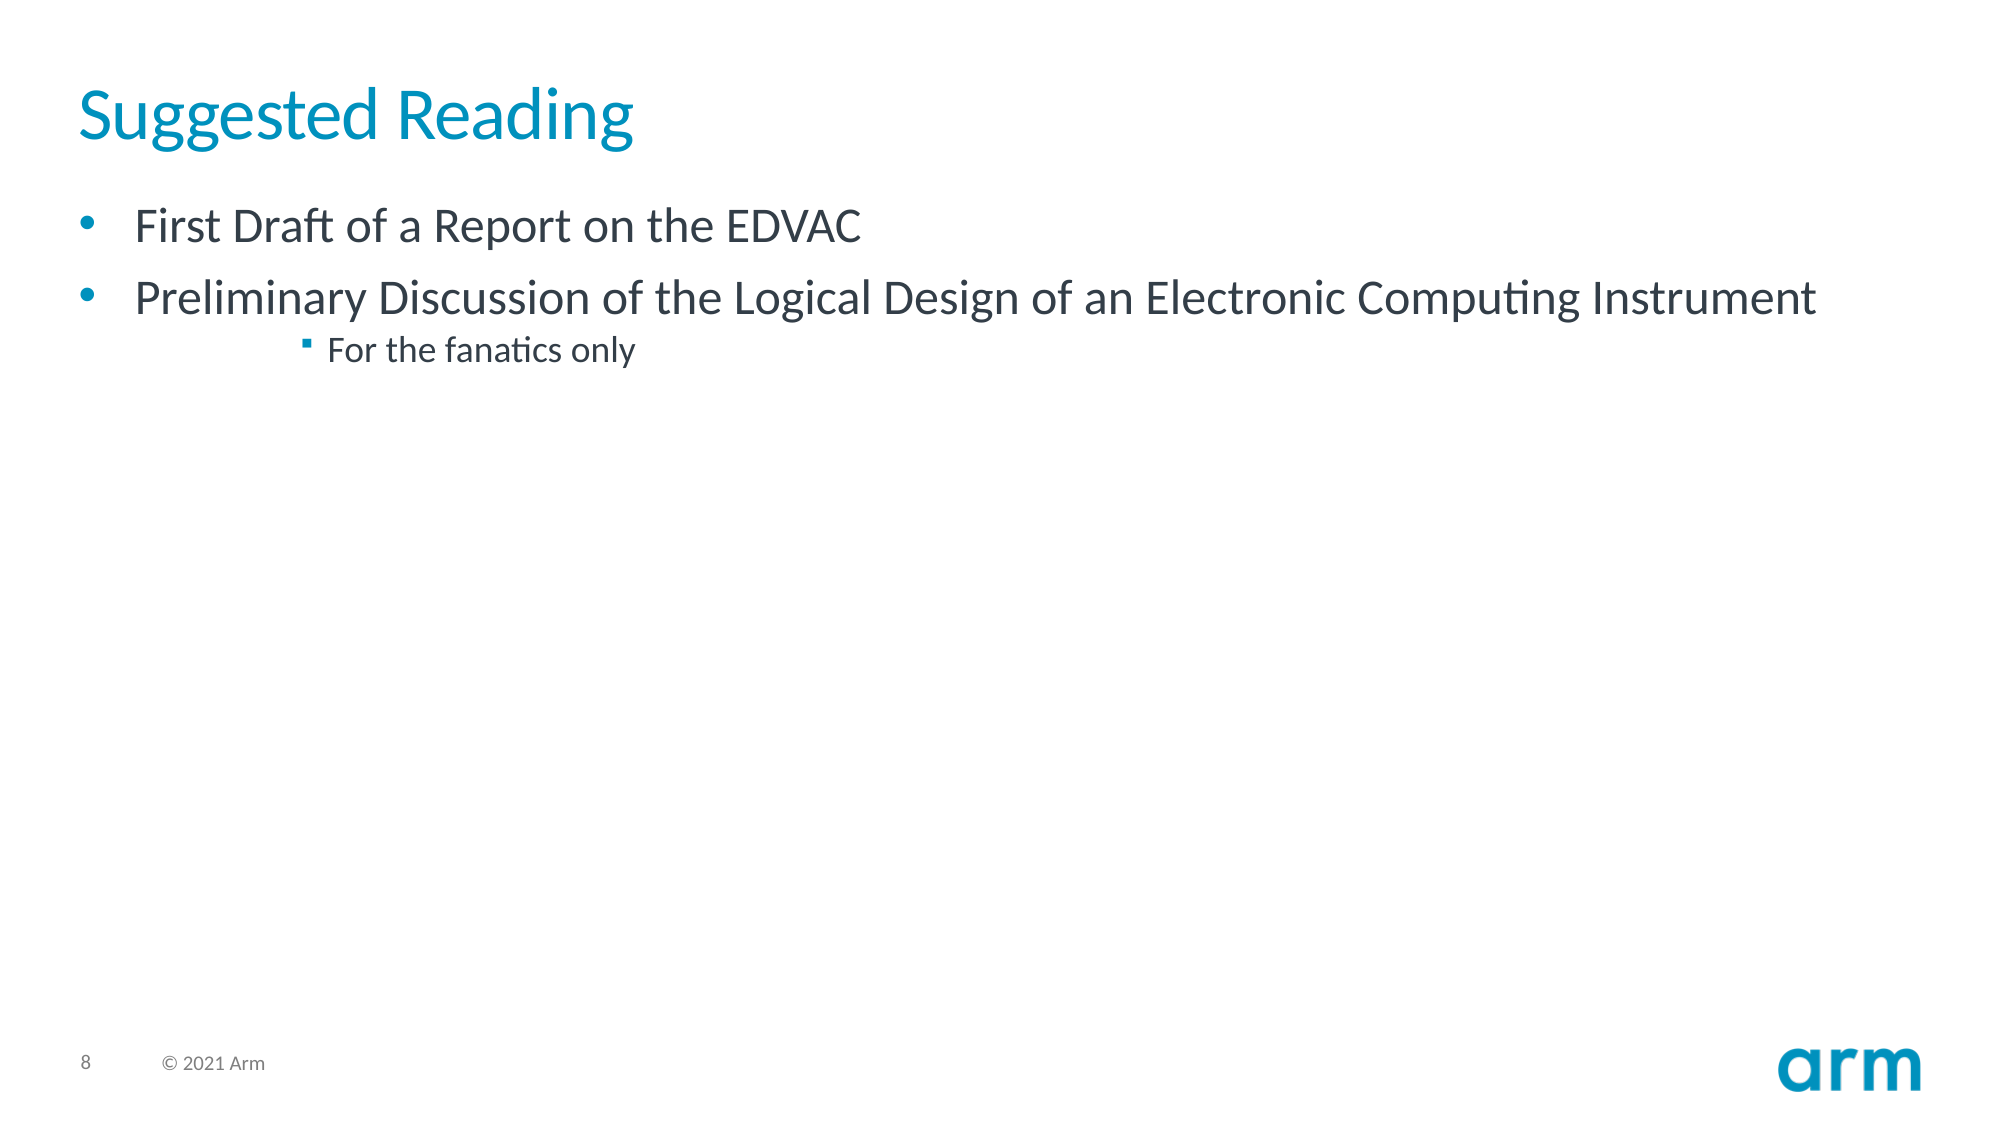

# Suggested Reading
First Draft of a Report on the EDVAC
Preliminary Discussion of the Logical Design of an Electronic Computing Instrument
For the fanatics only